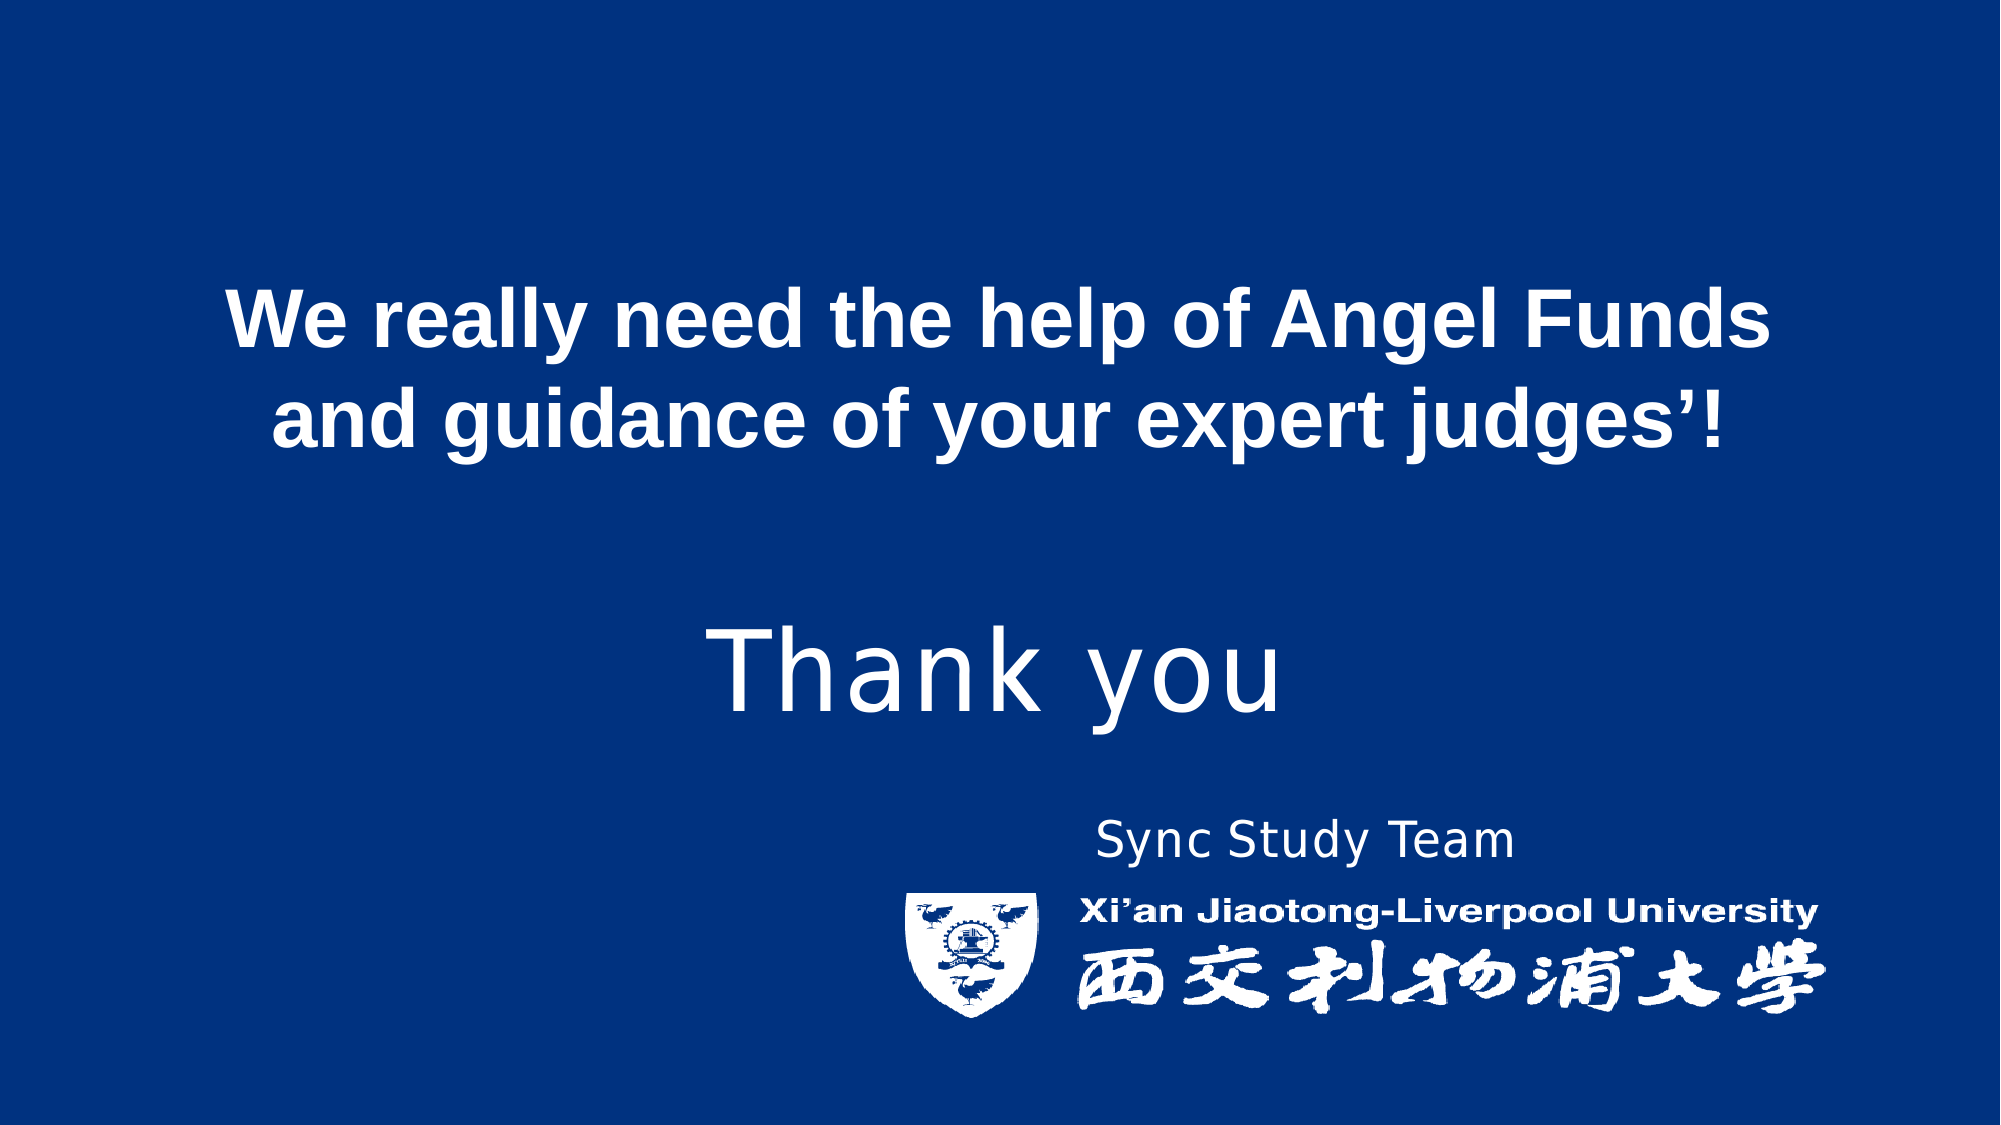

# We really need the help of Angel Funds and guidance of your expert judges’! Thank you
Sync Study Team